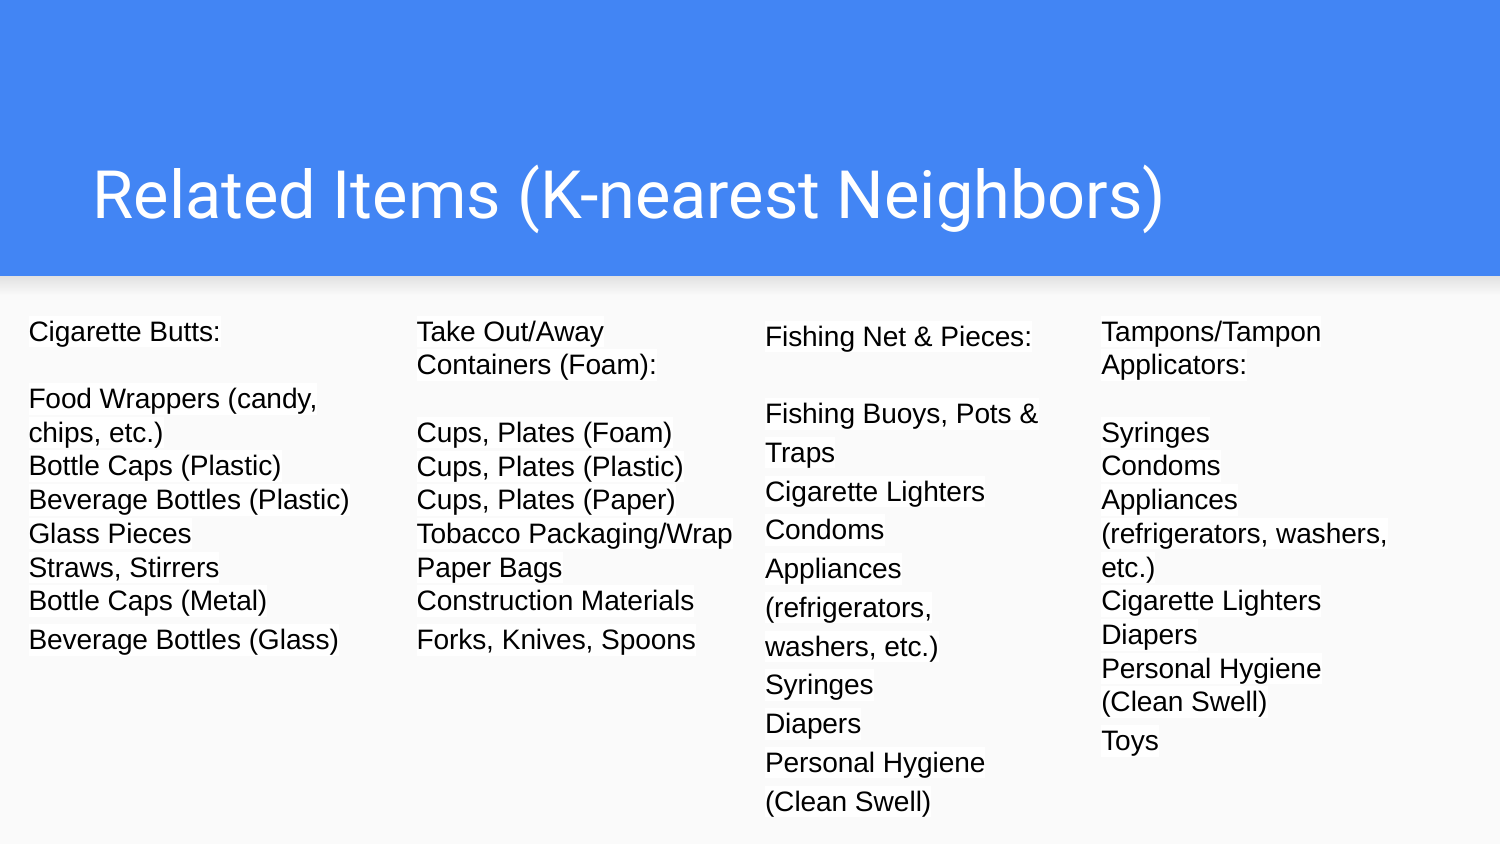

# Related Items (K-nearest Neighbors)
Cigarette Butts:

Food Wrappers (candy, chips, etc.)
Bottle Caps (Plastic)
Beverage Bottles (Plastic)
Glass Pieces
Straws, Stirrers
Bottle Caps (Metal)
Beverage Bottles (Glass)

Take Out/Away Containers (Foam):

Cups, Plates (Foam)
Cups, Plates (Plastic)
Cups, Plates (Paper)
Tobacco Packaging/Wrap
Paper Bags
Construction Materials
Forks, Knives, Spoons

Fishing Net & Pieces:

Fishing Buoys, Pots & Traps
Cigarette Lighters
Condoms
Appliances (refrigerators, washers, etc.)
Syringes
Diapers
Personal Hygiene (Clean Swell)

Tampons/Tampon Applicators:

Syringes
Condoms
Appliances (refrigerators, washers, etc.)
Cigarette Lighters
Diapers
Personal Hygiene (Clean Swell)
Toys